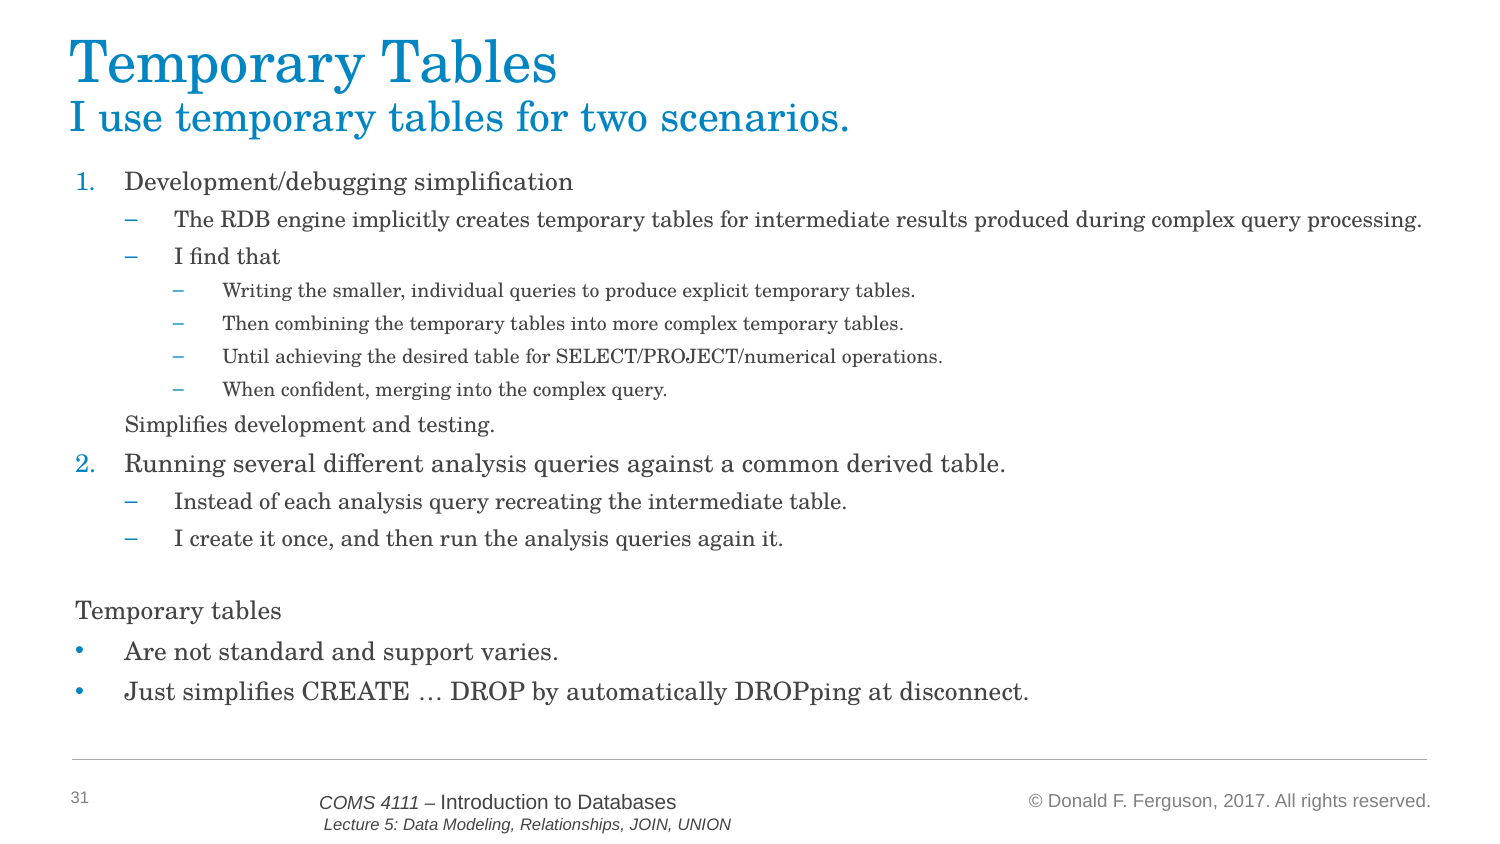

# Temporary Tables I use temporary tables for two scenarios.
Development/debugging simplification
The RDB engine implicitly creates temporary tables for intermediate results produced during complex query processing.
I find that
Writing the smaller, individual queries to produce explicit temporary tables.
Then combining the temporary tables into more complex temporary tables.
Until achieving the desired table for SELECT/PROJECT/numerical operations.
When confident, merging into the complex query.
Simplifies development and testing.
Running several different analysis queries against a common derived table.
Instead of each analysis query recreating the intermediate table.
I create it once, and then run the analysis queries again it.
Temporary tables
Are not standard and support varies.
Just simplifies CREATE … DROP by automatically DROPping at disconnect.